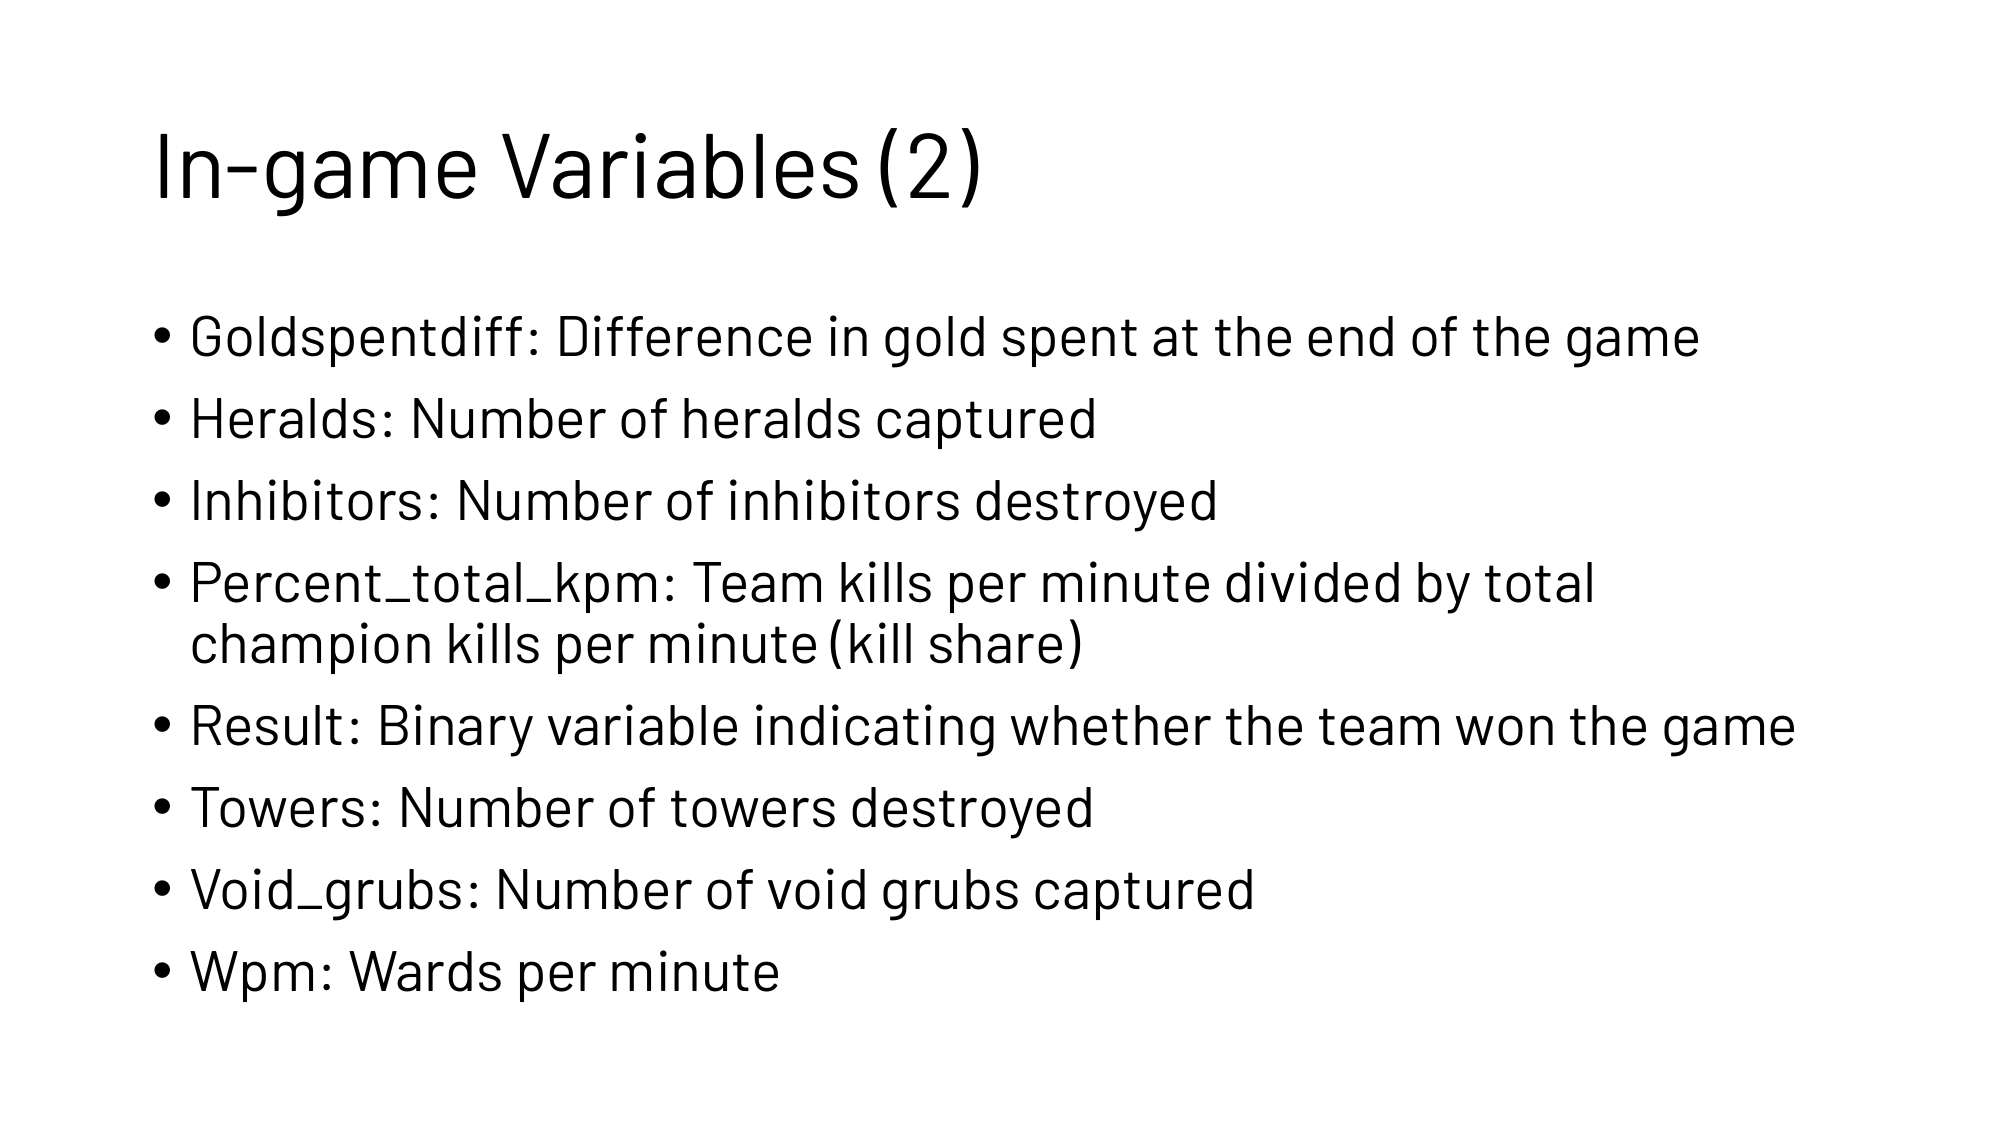

# In-game Variables (2)
Goldspentdiff: Difference in gold spent at the end of the game
Heralds: Number of heralds captured
Inhibitors: Number of inhibitors destroyed
Percent_total_kpm: Team kills per minute divided by total champion kills per minute (kill share)
Result: Binary variable indicating whether the team won the game
Towers: Number of towers destroyed
Void_grubs: Number of void grubs captured
Wpm: Wards per minute